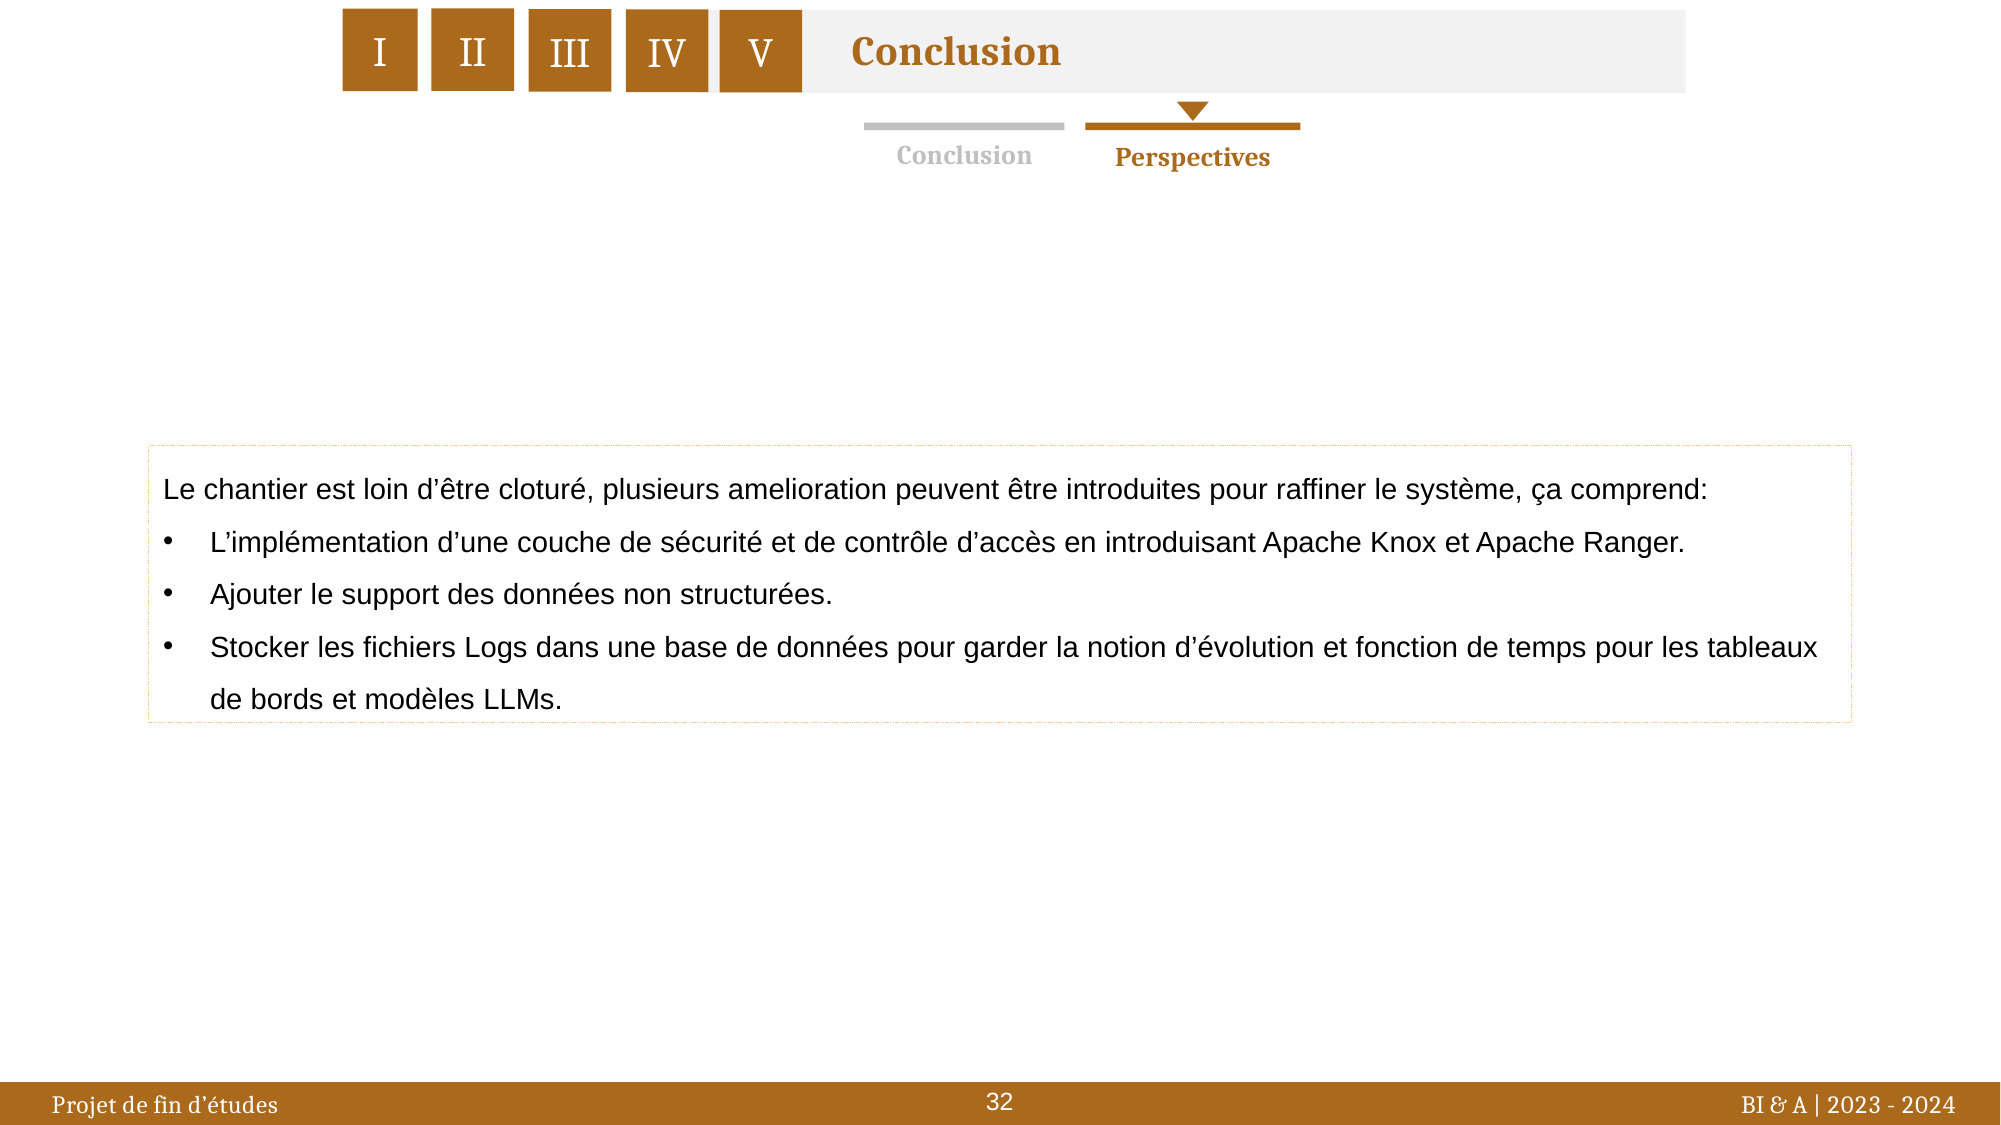

II
I
III
IV
V

Conclusion

Conclusion
Perspectives
Le chantier est loin d’être cloturé, plusieurs amelioration peuvent être introduites pour raffiner le système, ça comprend:
L’implémentation d’une couche de sécurité et de contrôle d’accès en introduisant Apache Knox et Apache Ranger.
Ajouter le support des données non structurées.
Stocker les fichiers Logs dans une base de données pour garder la notion d’évolution et fonction de temps pour les tableaux de bords et modèles LLMs.
32